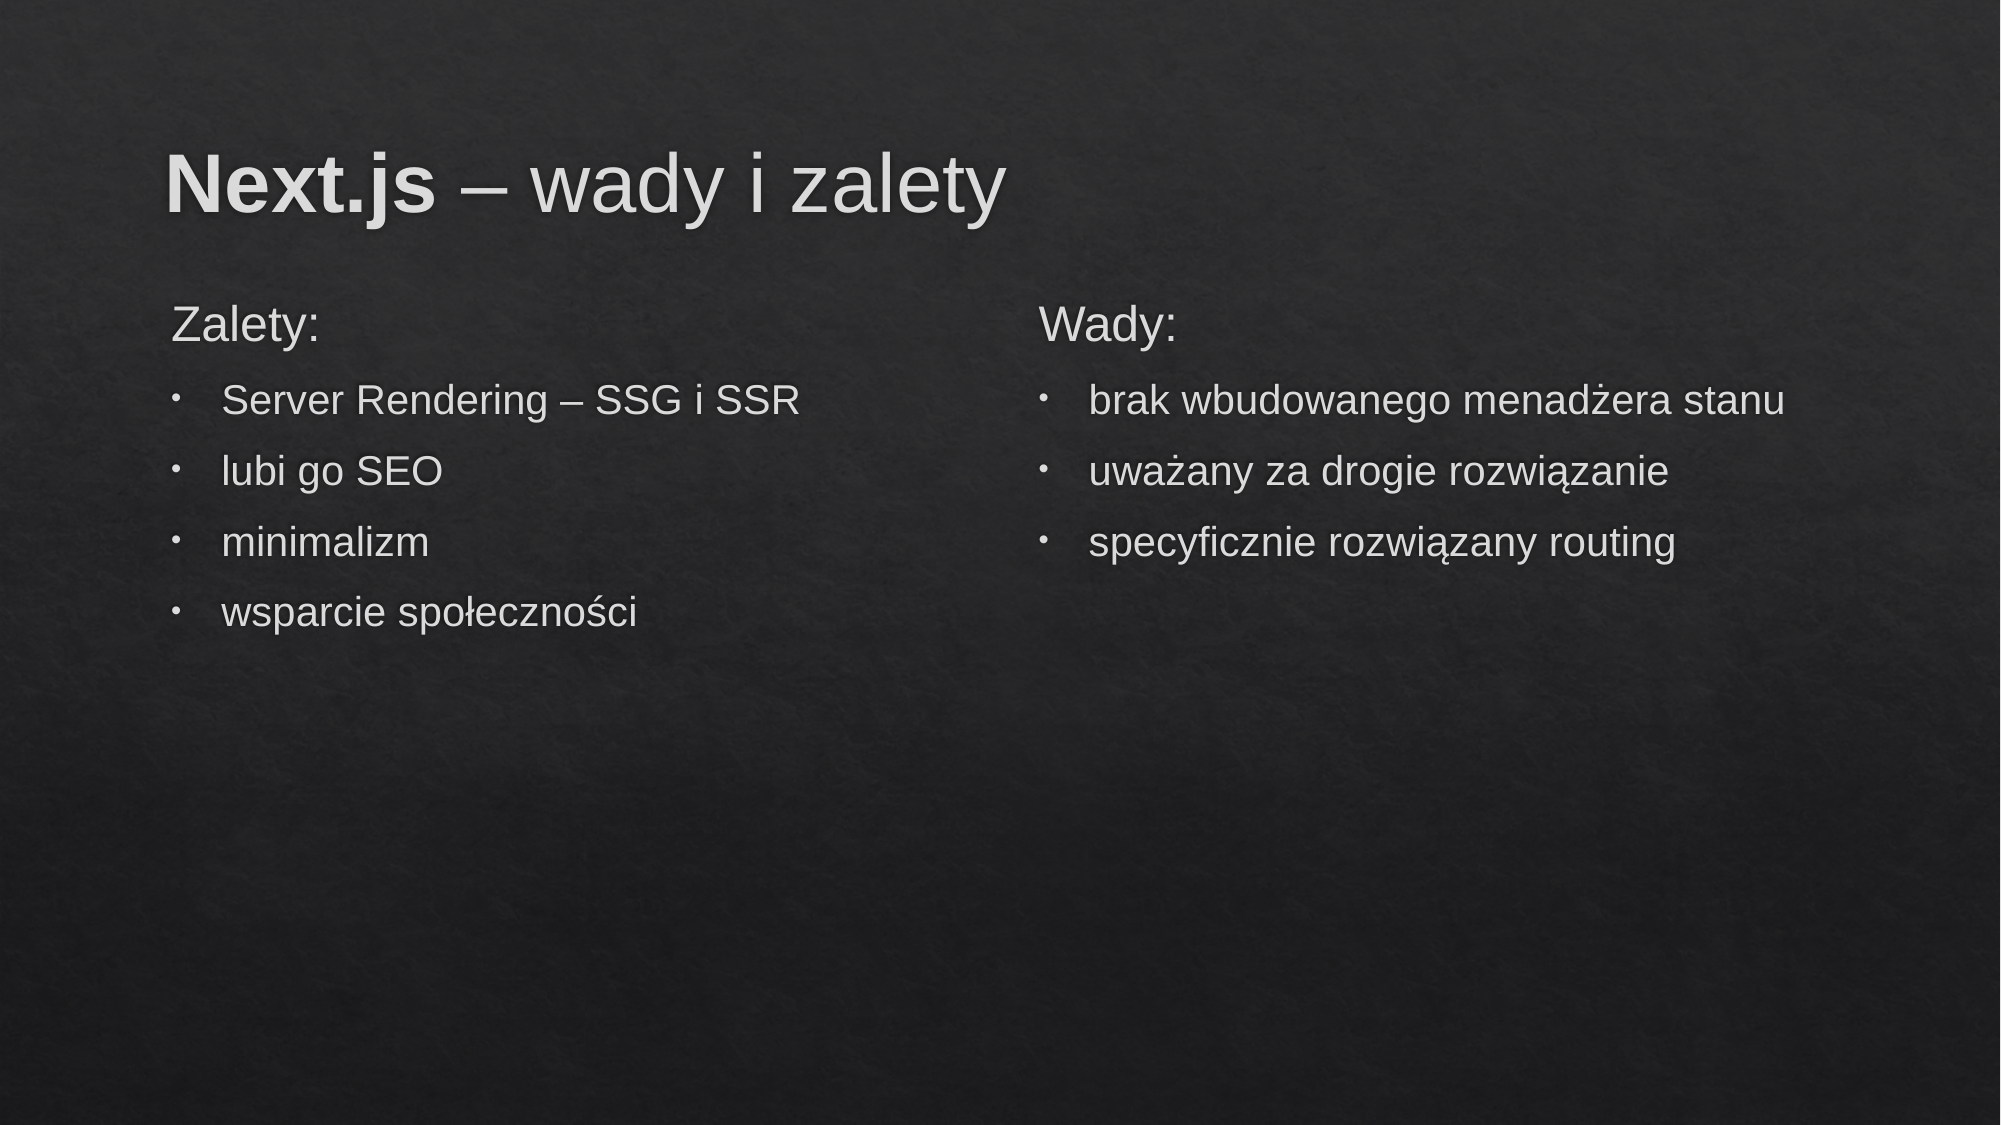

# Next.js – wady i zalety
Zalety:
Server Rendering – SSG i SSR
lubi go SEO
minimalizm
wsparcie społeczności
Wady:
brak wbudowanego menadżera stanu
uważany za drogie rozwiązanie
specyficznie rozwiązany routing